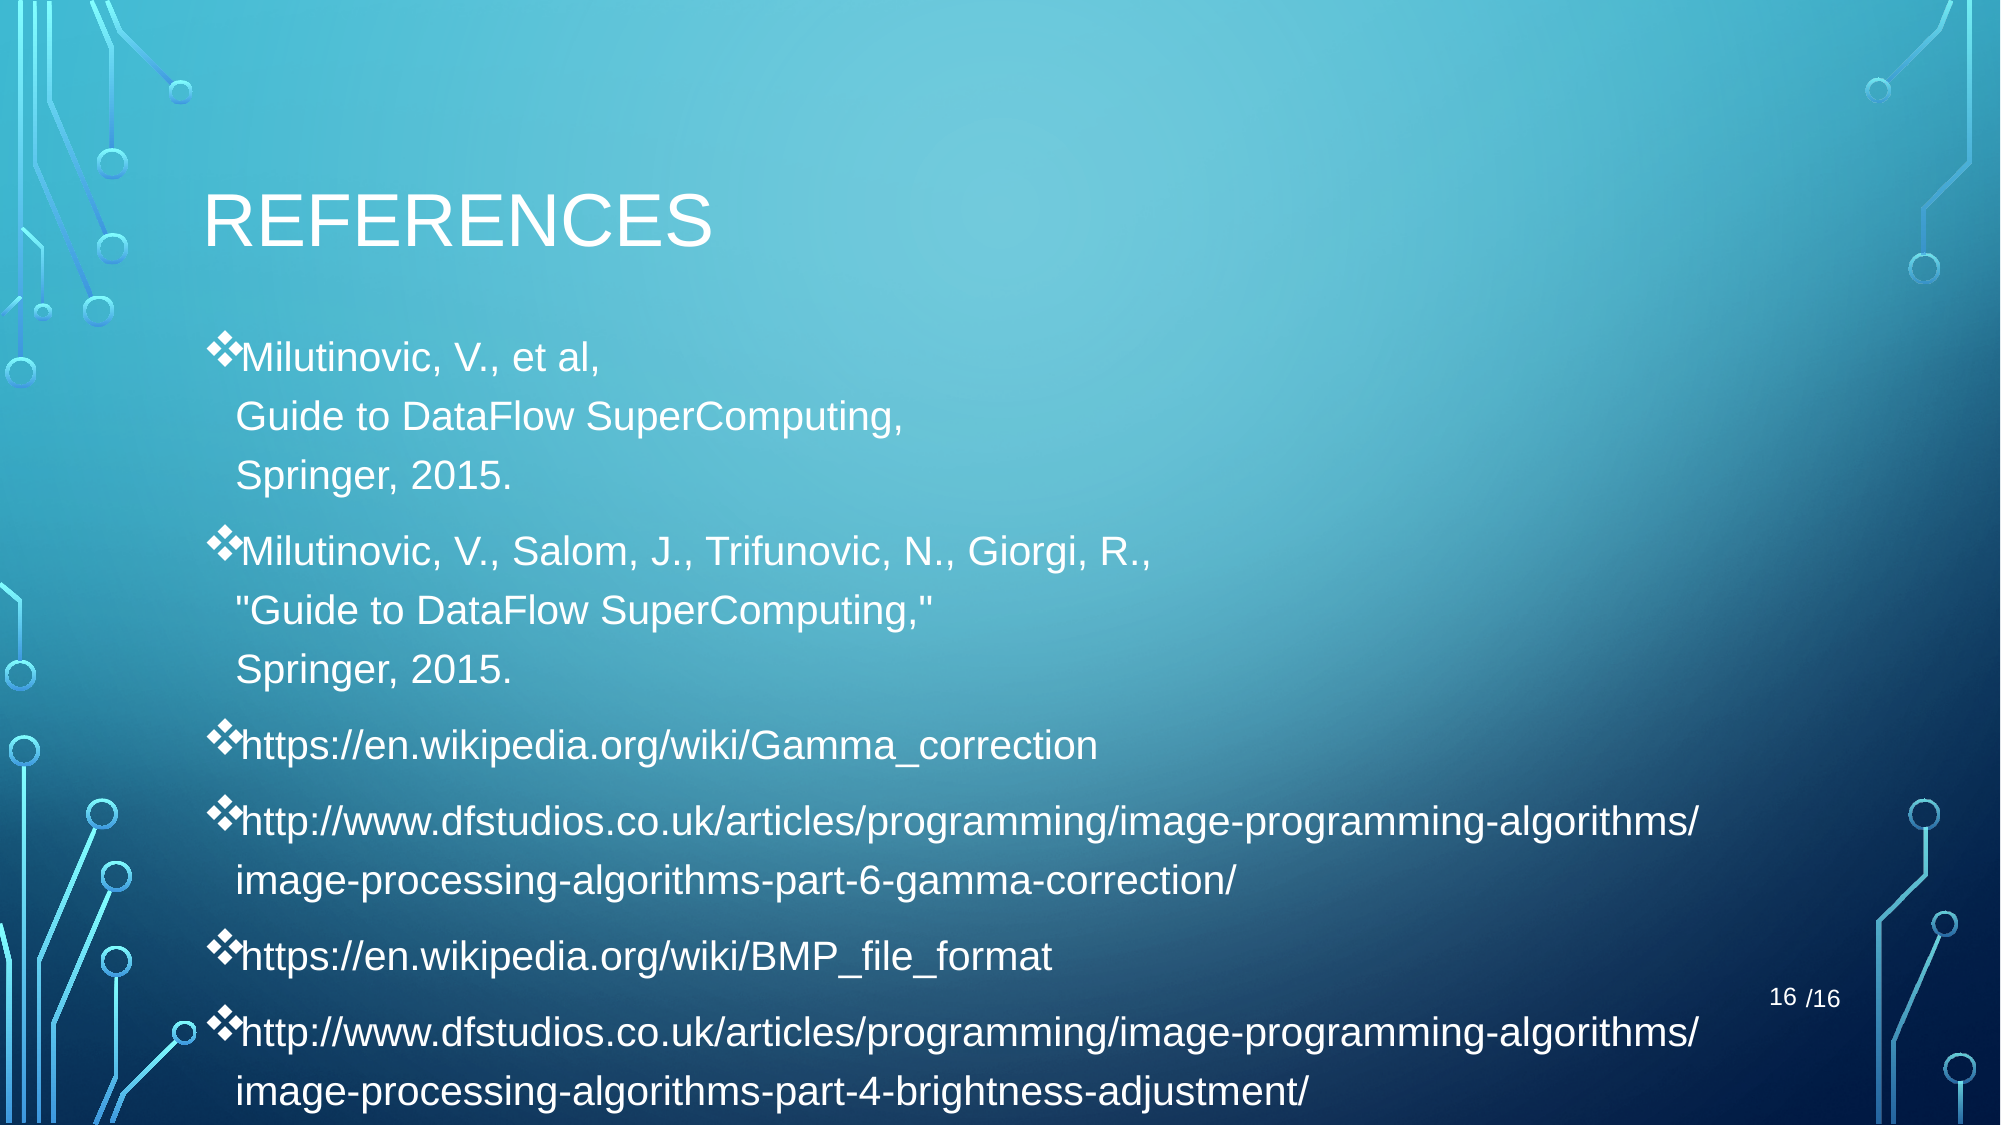

# references
Milutinovic, V., et al,
Guide to DataFlow SuperComputing,
Springer, 2015.
Milutinovic, V., Salom, J., Trifunovic, N., Giorgi, R.,
"Guide to DataFlow SuperComputing,"
Springer, 2015.
https://en.wikipedia.org/wiki/Gamma_correction
http://www.dfstudios.co.uk/articles/programming/image-programming-algorithms/image-processing-algorithms-part-6-gamma-correction/
https://en.wikipedia.org/wiki/BMP_file_format
http://www.dfstudios.co.uk/articles/programming/image-programming-algorithms/image-processing-algorithms-part-4-brightness-adjustment/
16
/16